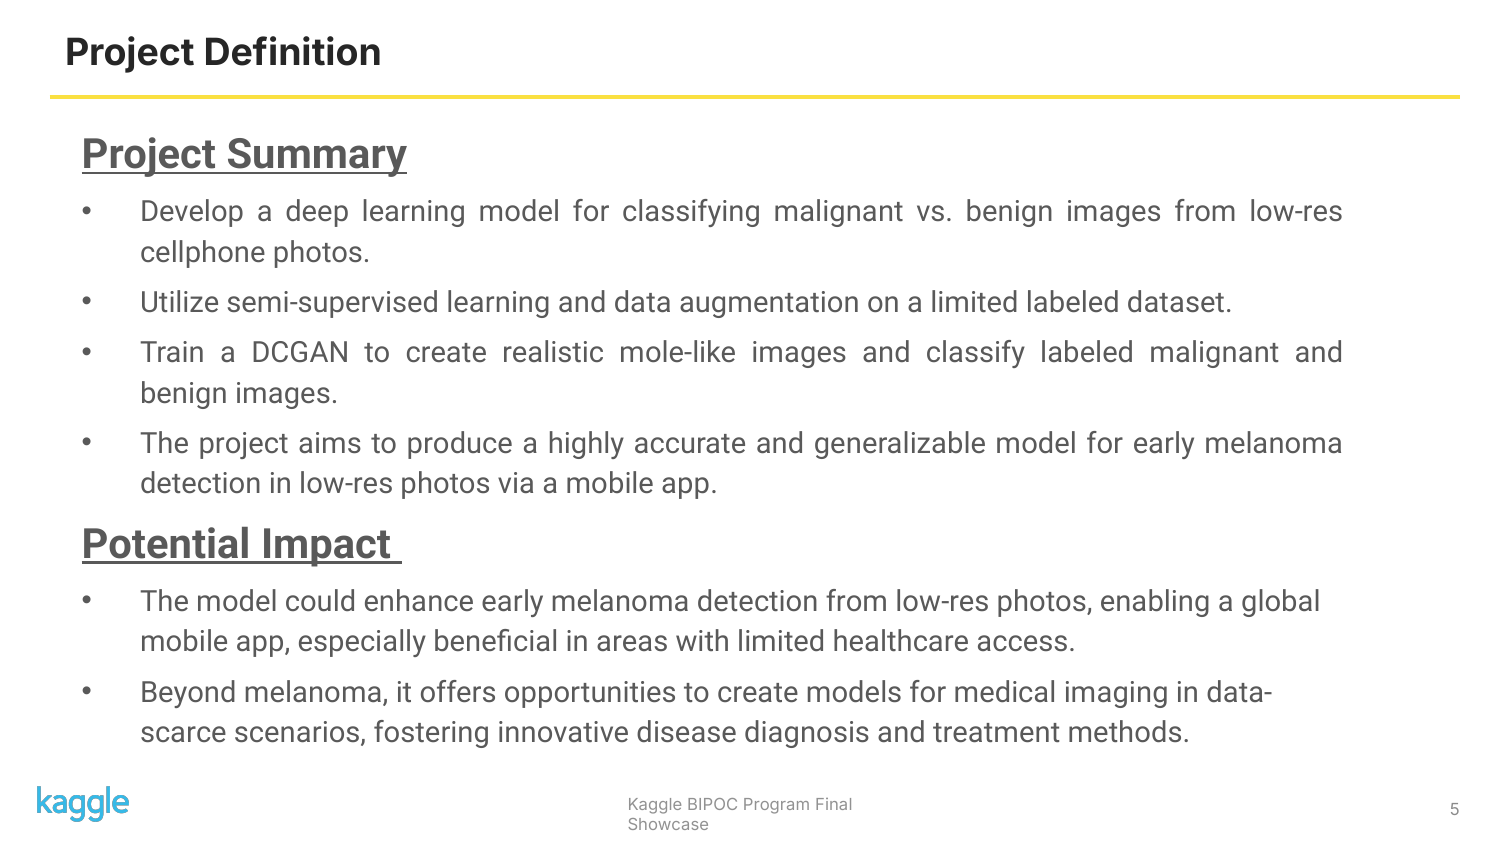

# Project Definition
Project Summary
Develop a deep learning model for classifying malignant vs. benign images from low-res cellphone photos.
Utilize semi-supervised learning and data augmentation on a limited labeled dataset.
Train a DCGAN to create realistic mole-like images and classify labeled malignant and benign images.
The project aims to produce a highly accurate and generalizable model for early melanoma detection in low-res photos via a mobile app.
Potential Impact
The model could enhance early melanoma detection from low-res photos, enabling a global mobile app, especially beneficial in areas with limited healthcare access.
Beyond melanoma, it offers opportunities to create models for medical imaging in data-scarce scenarios, fostering innovative disease diagnosis and treatment methods.

5